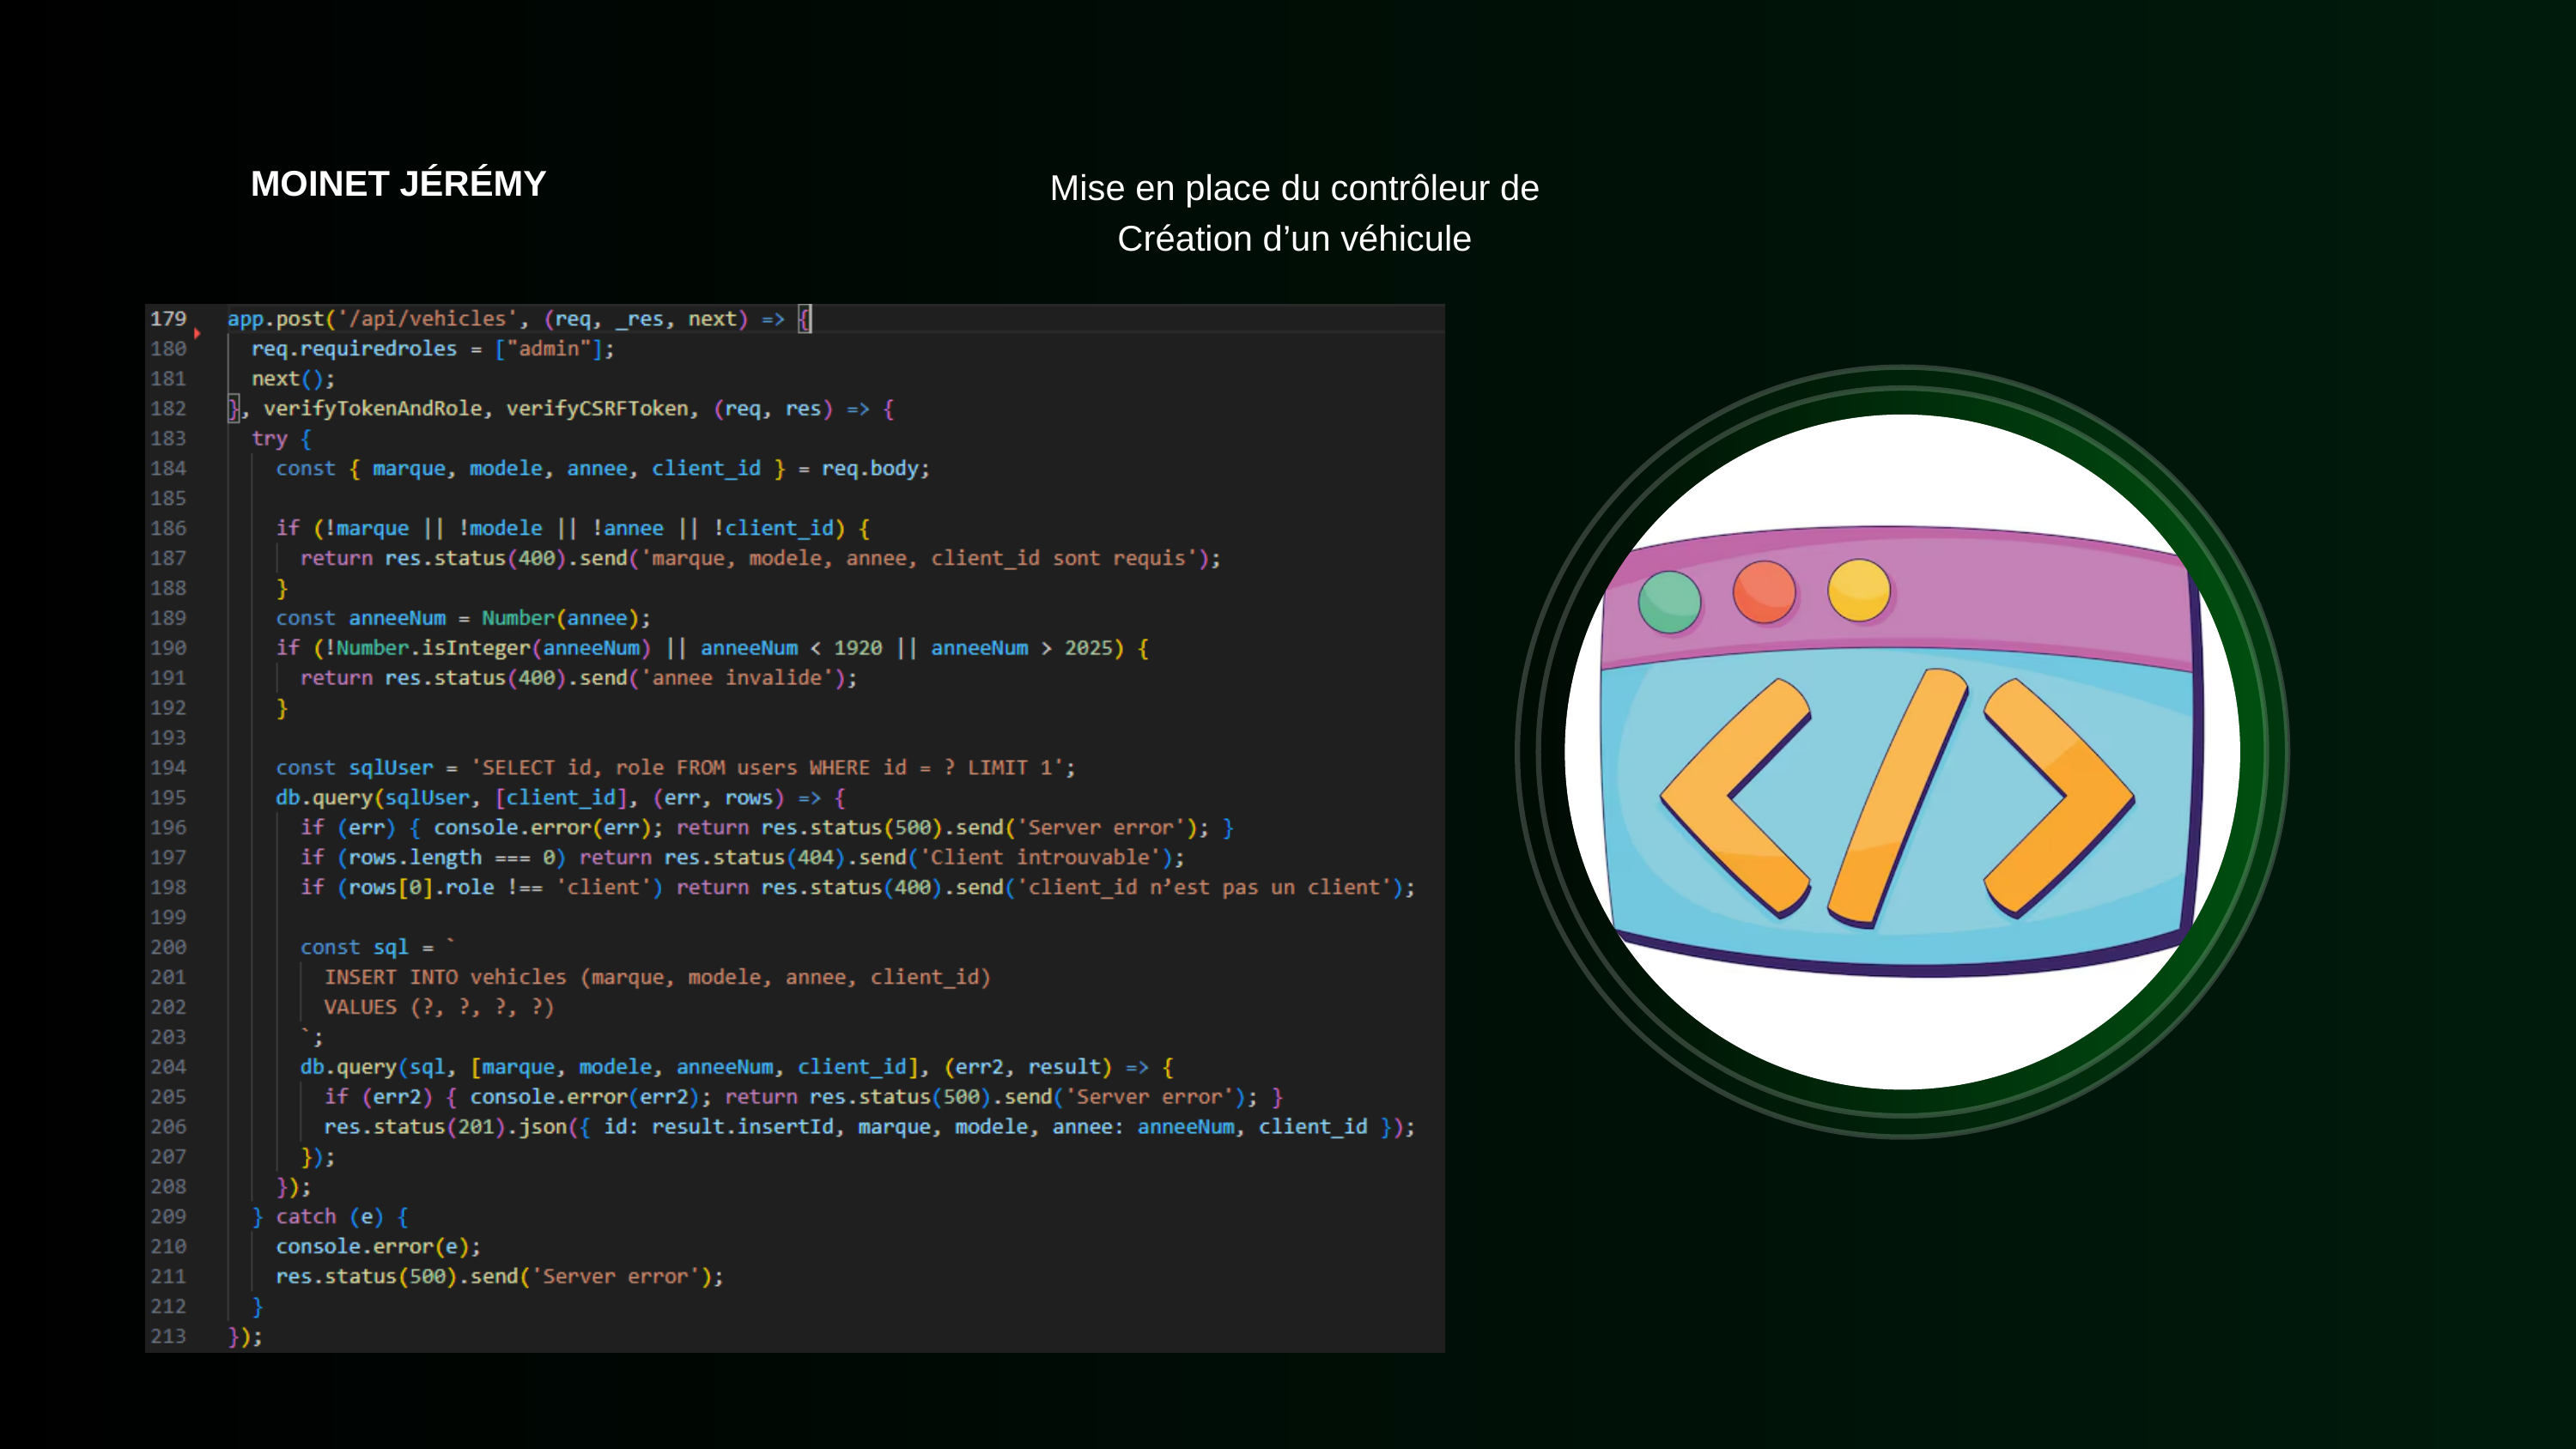

Mise en place du contrôleur de Création d’un véhicule
MOINET JÉRÉMY